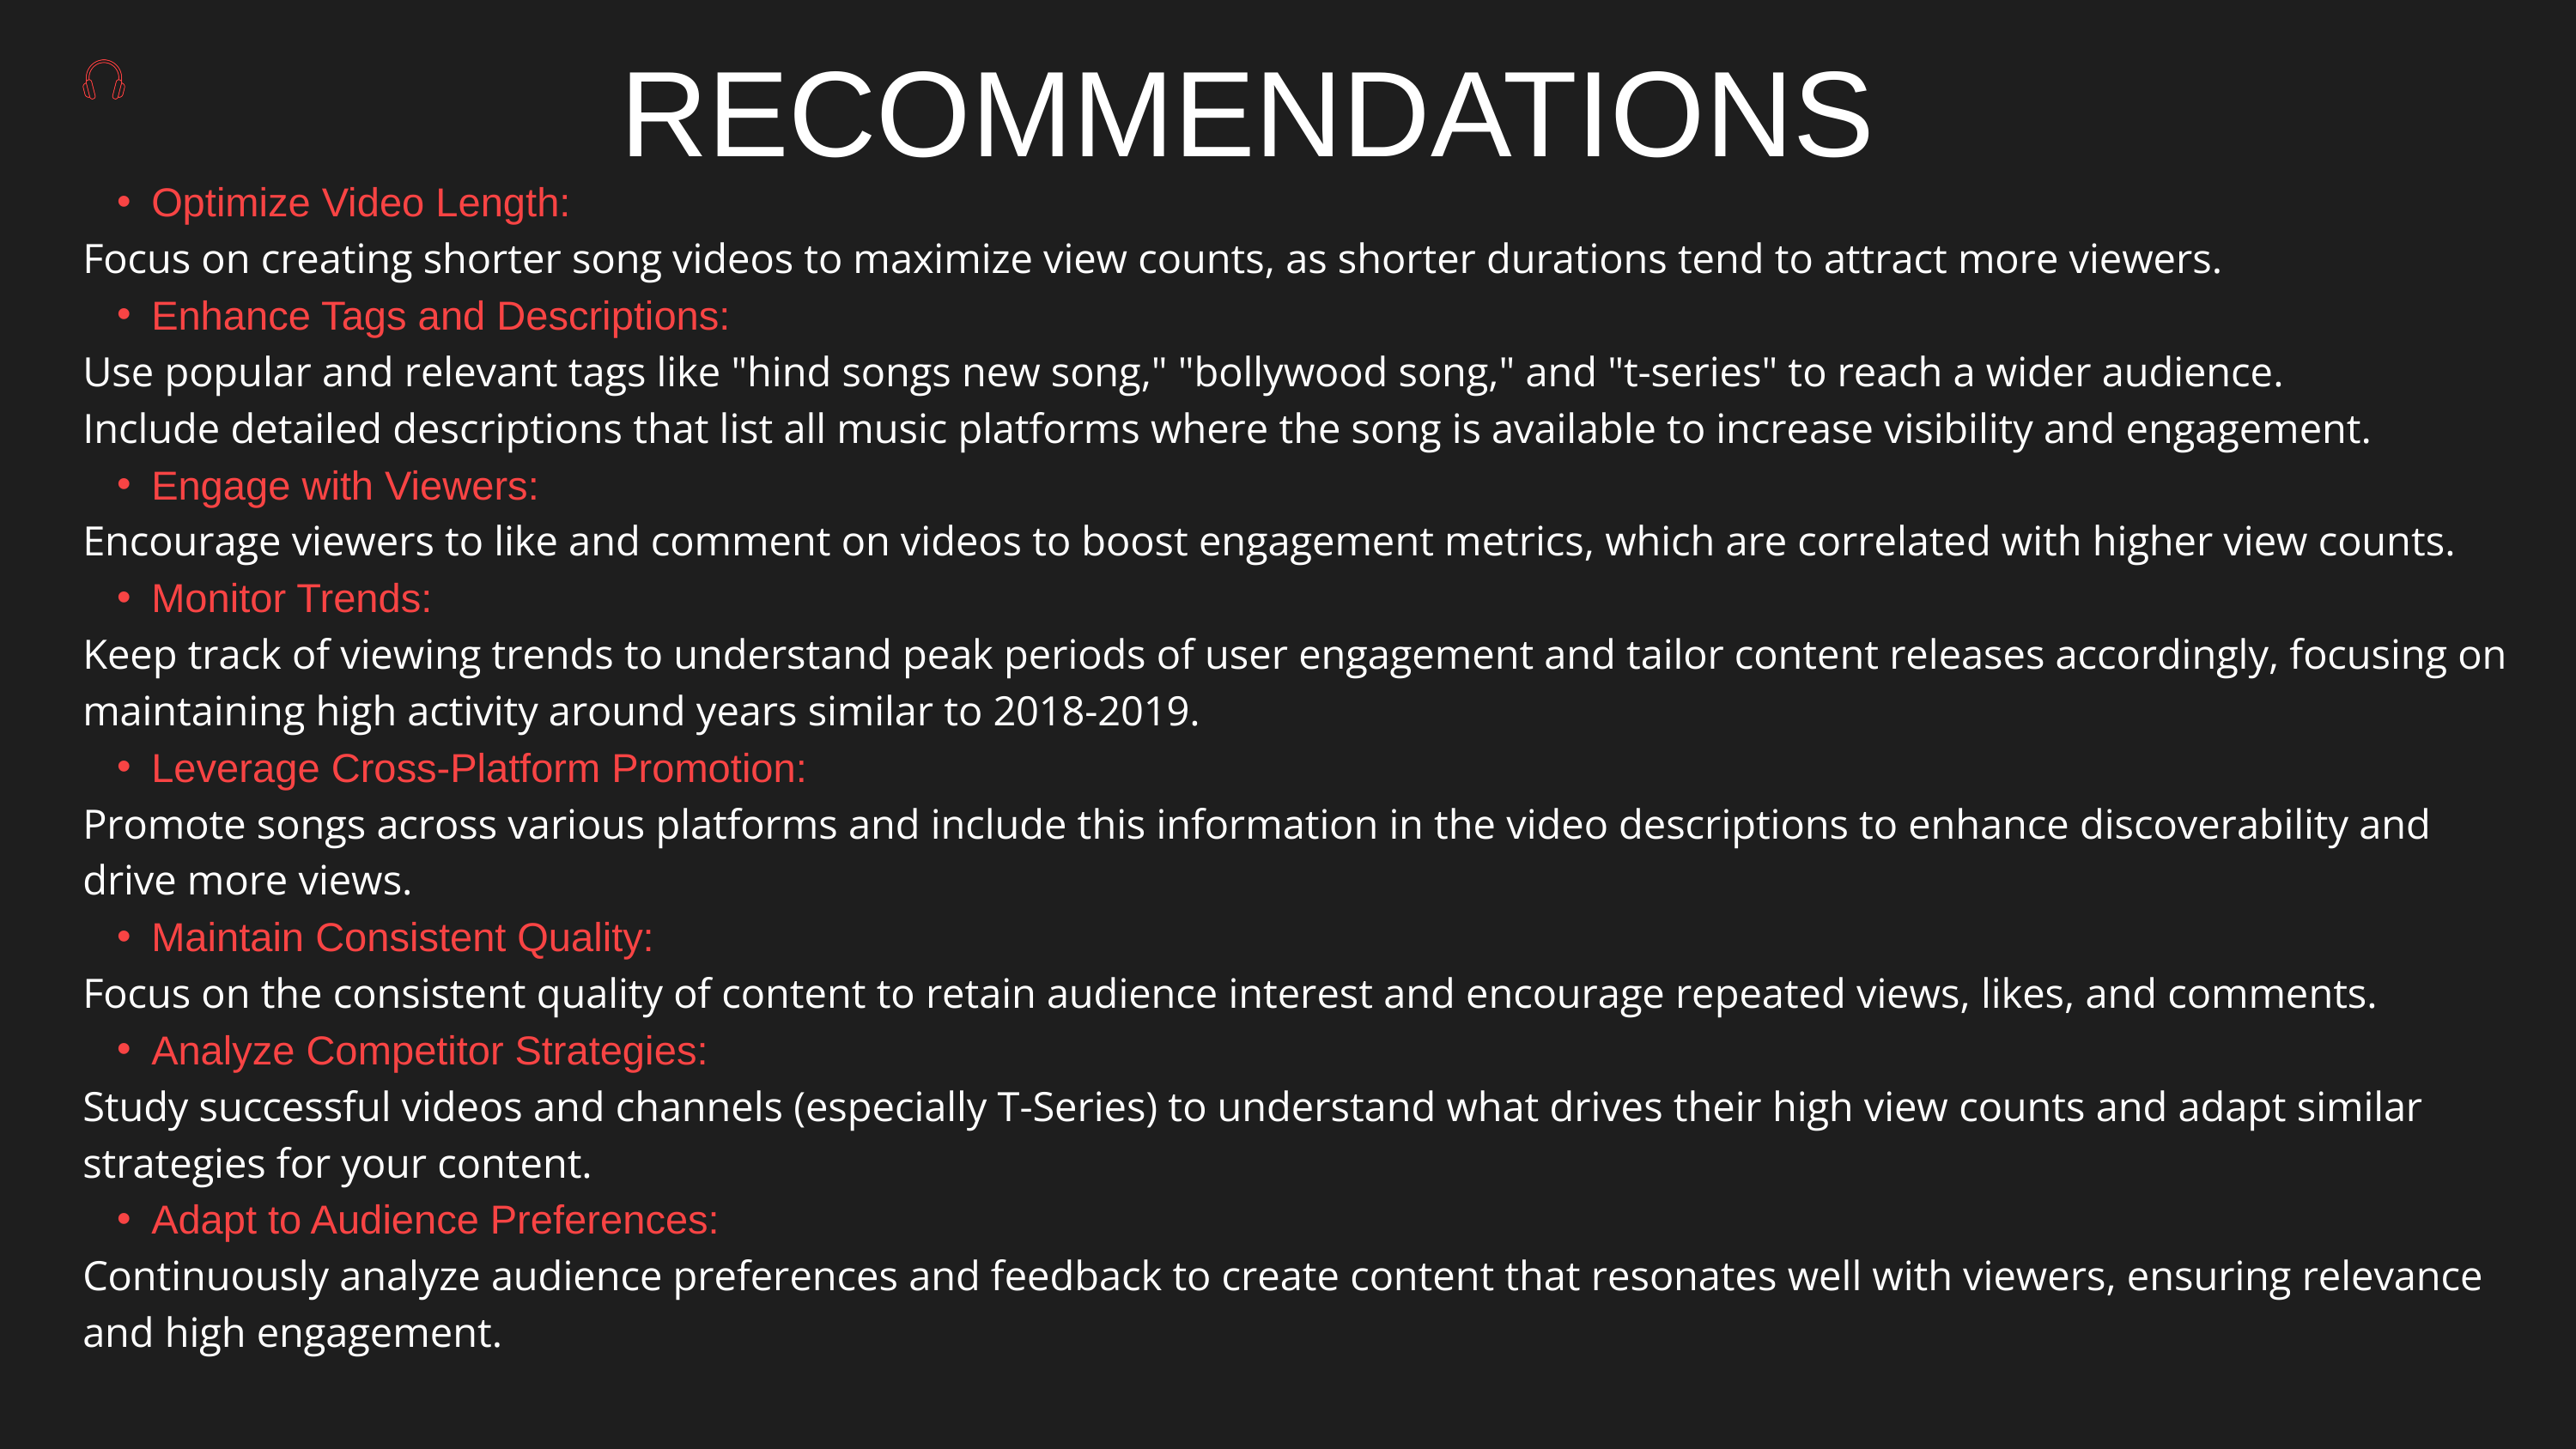

RECOMMENDATIONS

Optimize Video Length:
Focus on creating shorter song videos to maximize view counts, as shorter durations tend to attract more viewers.
Enhance Tags and Descriptions:
Use popular and relevant tags like "hind songs new song," "bollywood song," and "t-series" to reach a wider audience.
Include detailed descriptions that list all music platforms where the song is available to increase visibility and engagement.
Engage with Viewers:
Encourage viewers to like and comment on videos to boost engagement metrics, which are correlated with higher view counts.
Monitor Trends:
Keep track of viewing trends to understand peak periods of user engagement and tailor content releases accordingly, focusing on maintaining high activity around years similar to 2018-2019.
Leverage Cross-Platform Promotion:
Promote songs across various platforms and include this information in the video descriptions to enhance discoverability and drive more views.
Maintain Consistent Quality:
Focus on the consistent quality of content to retain audience interest and encourage repeated views, likes, and comments.
Analyze Competitor Strategies:
Study successful videos and channels (especially T-Series) to understand what drives their high view counts and adapt similar strategies for your content.
Adapt to Audience Preferences:
Continuously analyze audience preferences and feedback to create content that resonates well with viewers, ensuring relevance and high engagement.